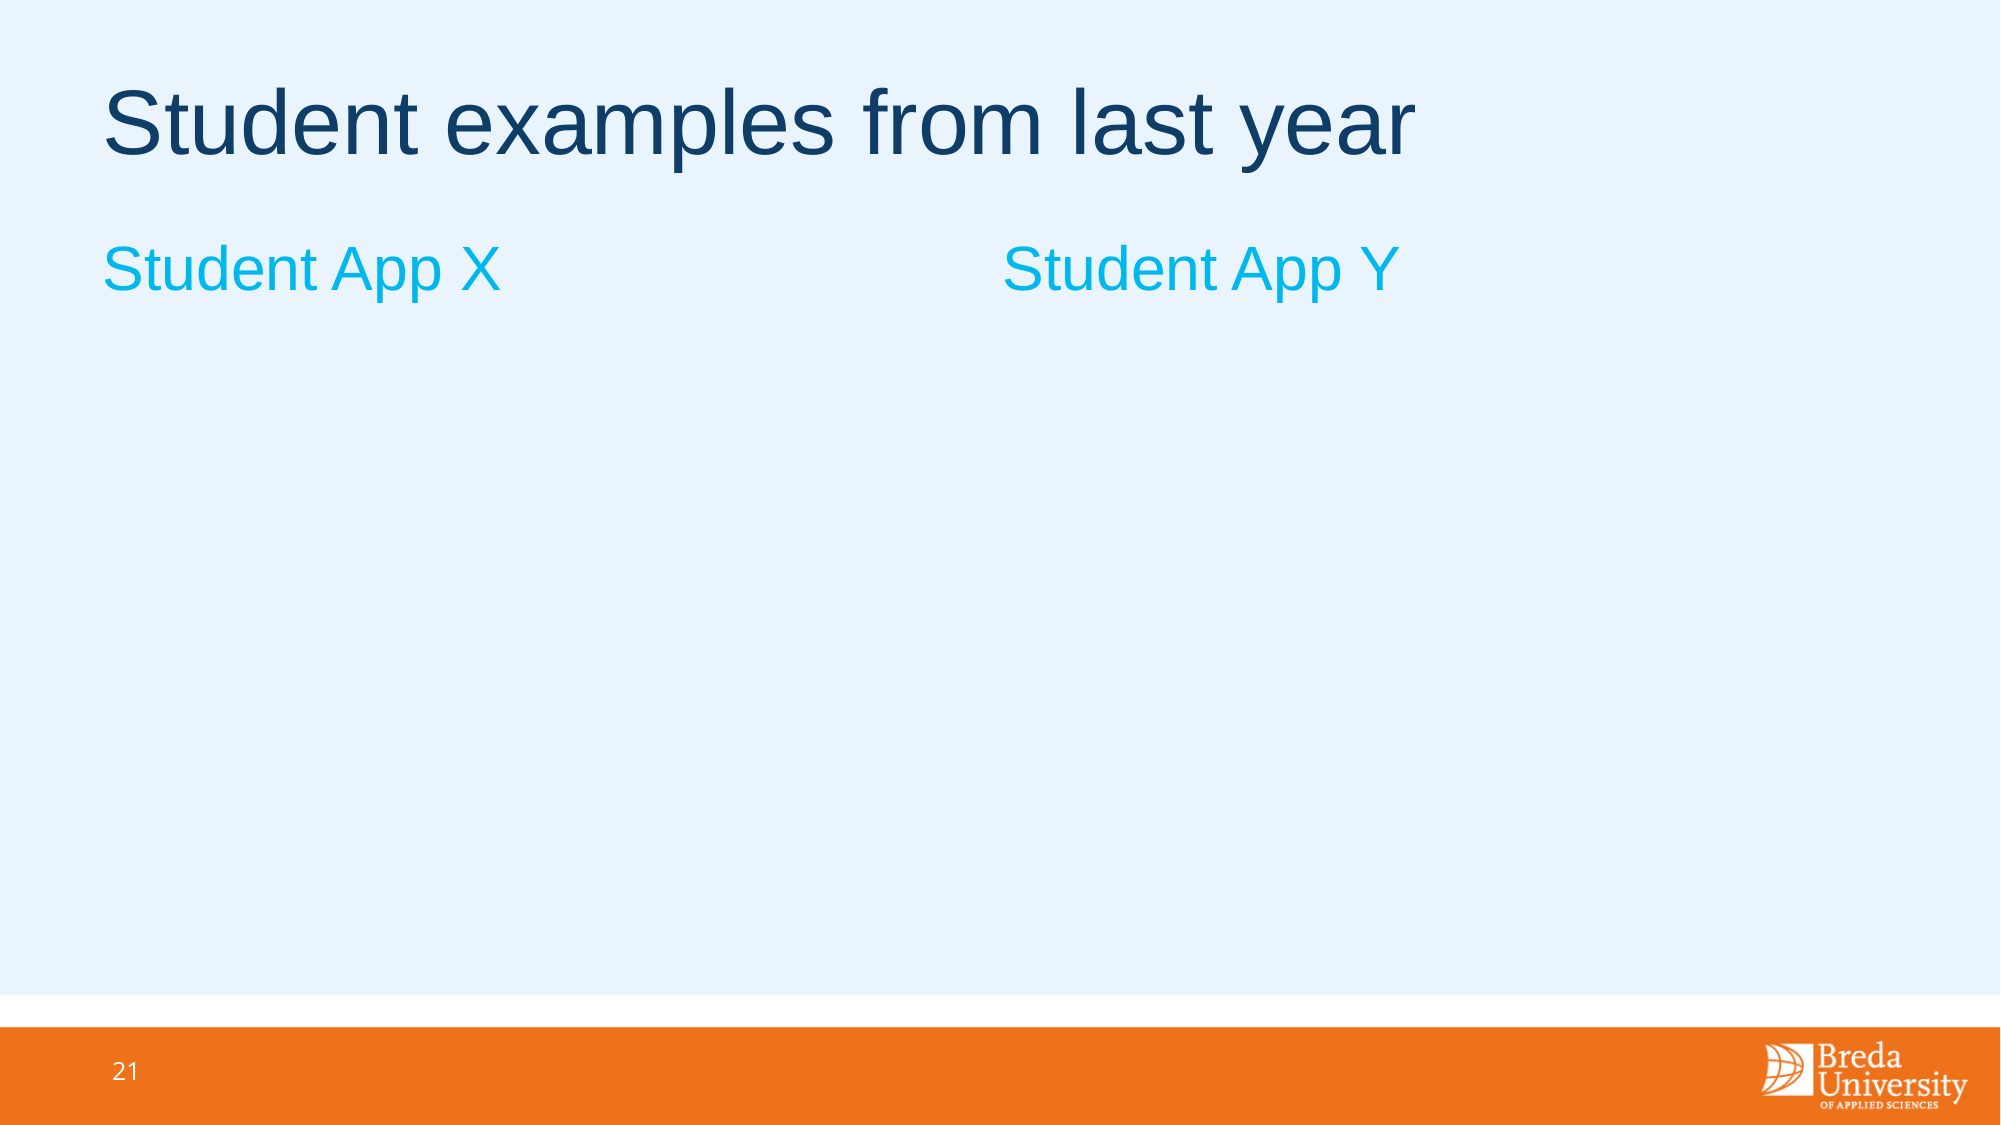

# Student examples from last year
Student App X				Student App Y

21